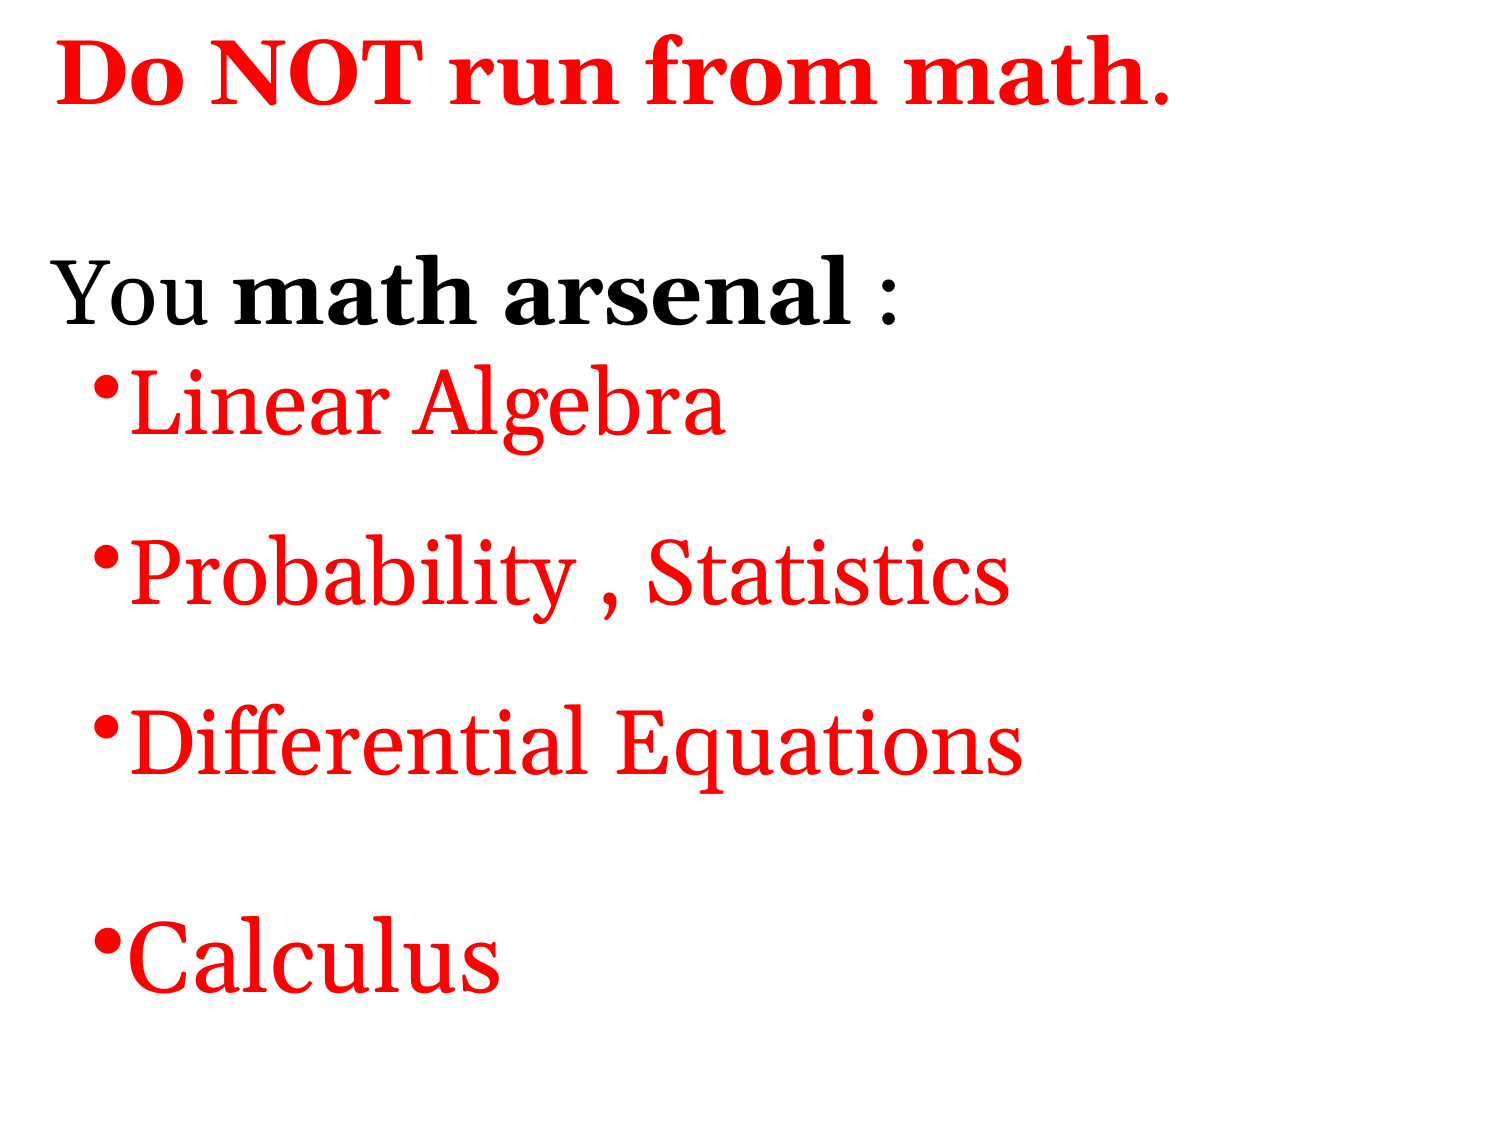

Do NOT run from math.
You math arsenal :
Linear Algebra

Probability , Statistics

Differential Equations

Calculus